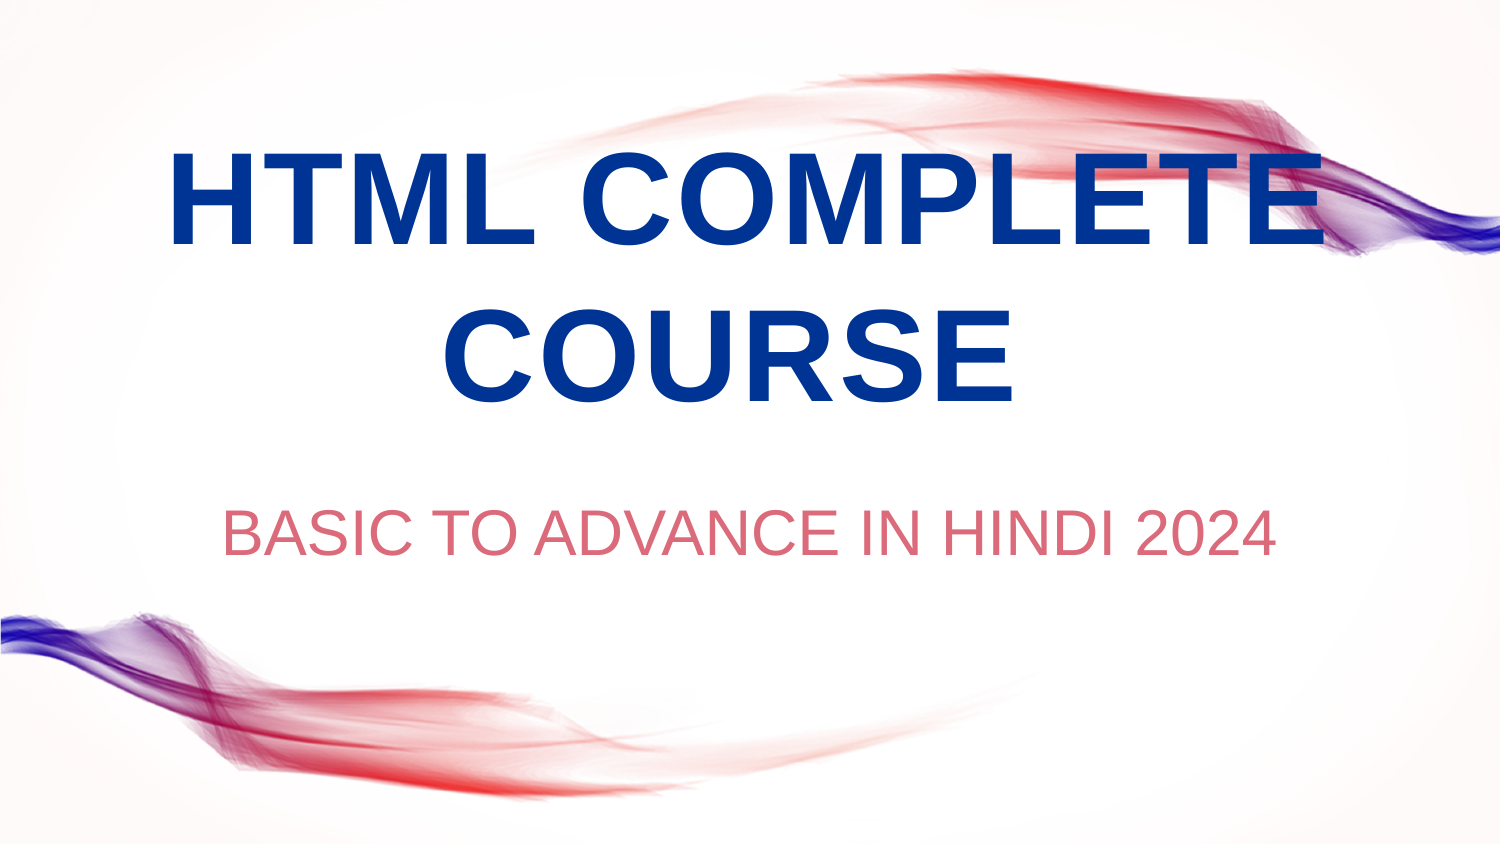

# HTML Complete Course
Basic to Advance In Hindi 2024